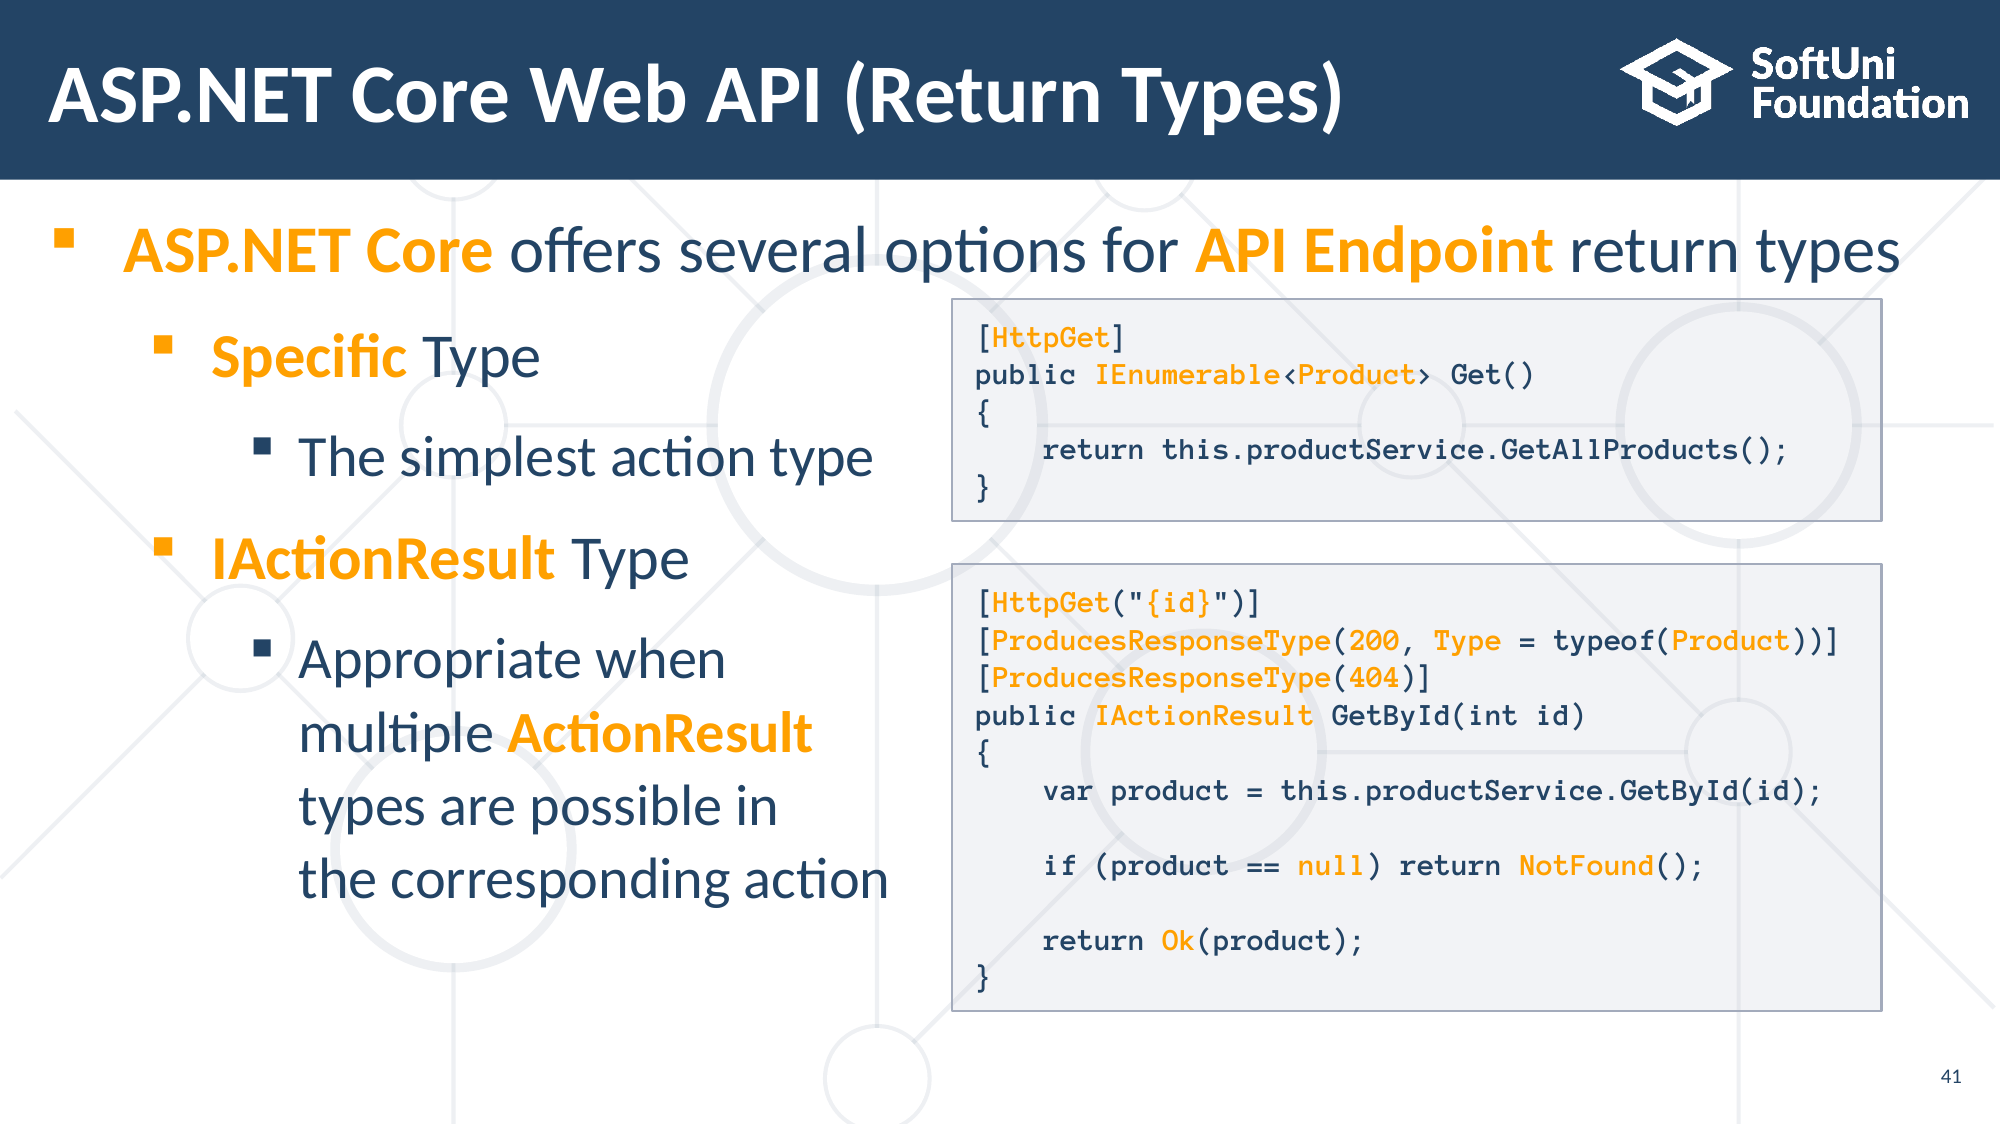

# ASP.NET Core Web API (Return Types)
ASP.NET Core offers several options for API Endpoint return types
Specific Type
The simplest action type
IActionResult Type
Appropriate when
multiple ActionResult
types are possible in
the corresponding action
[HttpGet]
public IEnumerable<Product> Get()
{
    return this.productService.GetAllProducts();
}
[HttpGet("{id}")]
[ProducesResponseType(200, Type = typeof(Product))]
[ProducesResponseType(404)]
public IActionResult GetById(int id)
{
    var product = this.productService.GetById(id);

    if (product == null) return NotFound();

    return Ok(product);
}
41